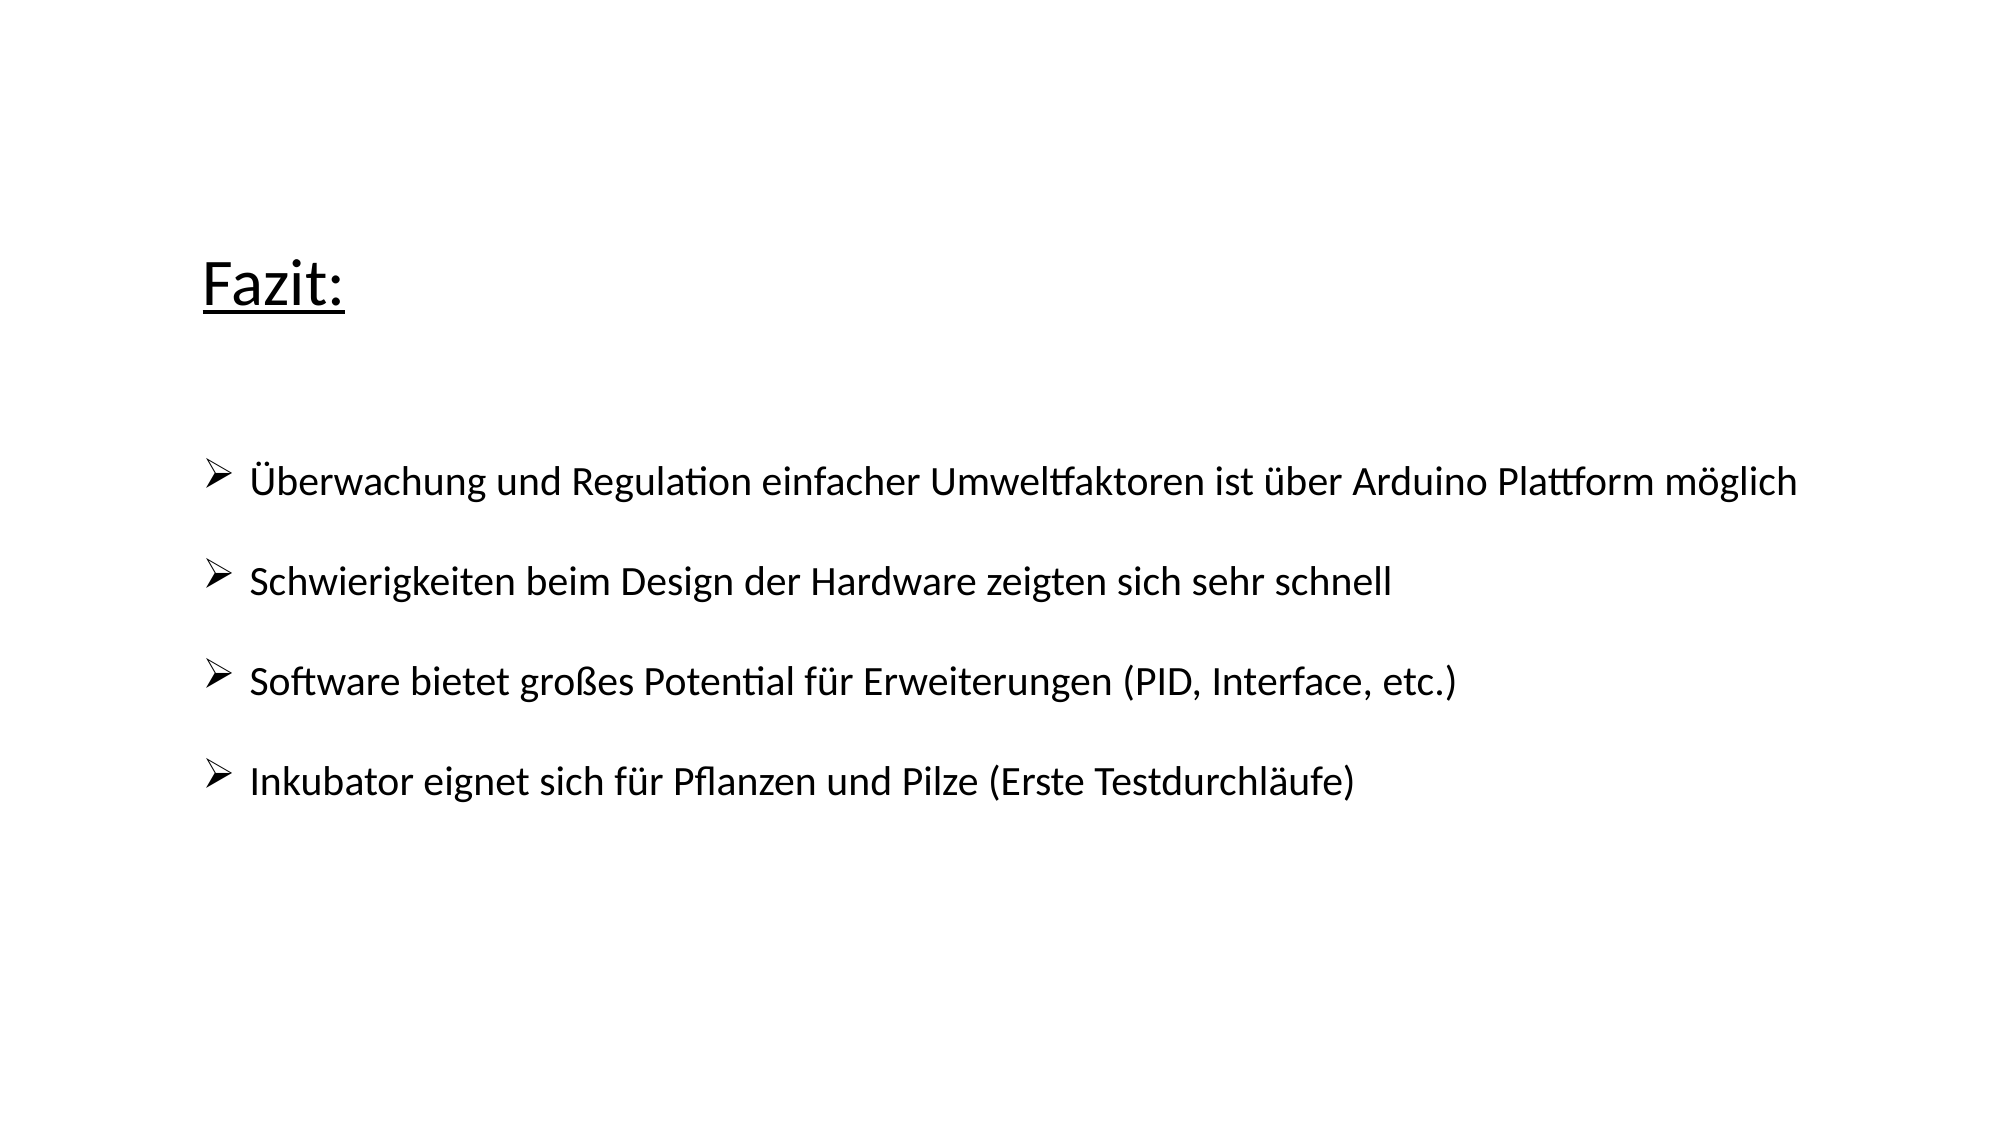

Fazit:

Überwachung und Regulation einfacher Umweltfaktoren ist über Arduino Plattform möglich

Schwierigkeiten beim Design der Hardware zeigten sich sehr schnell

Software bietet großes Potential für Erweiterungen (PID, Interface, etc.)

Inkubator eignet sich für Pflanzen und Pilze (Erste Testdurchläufe)